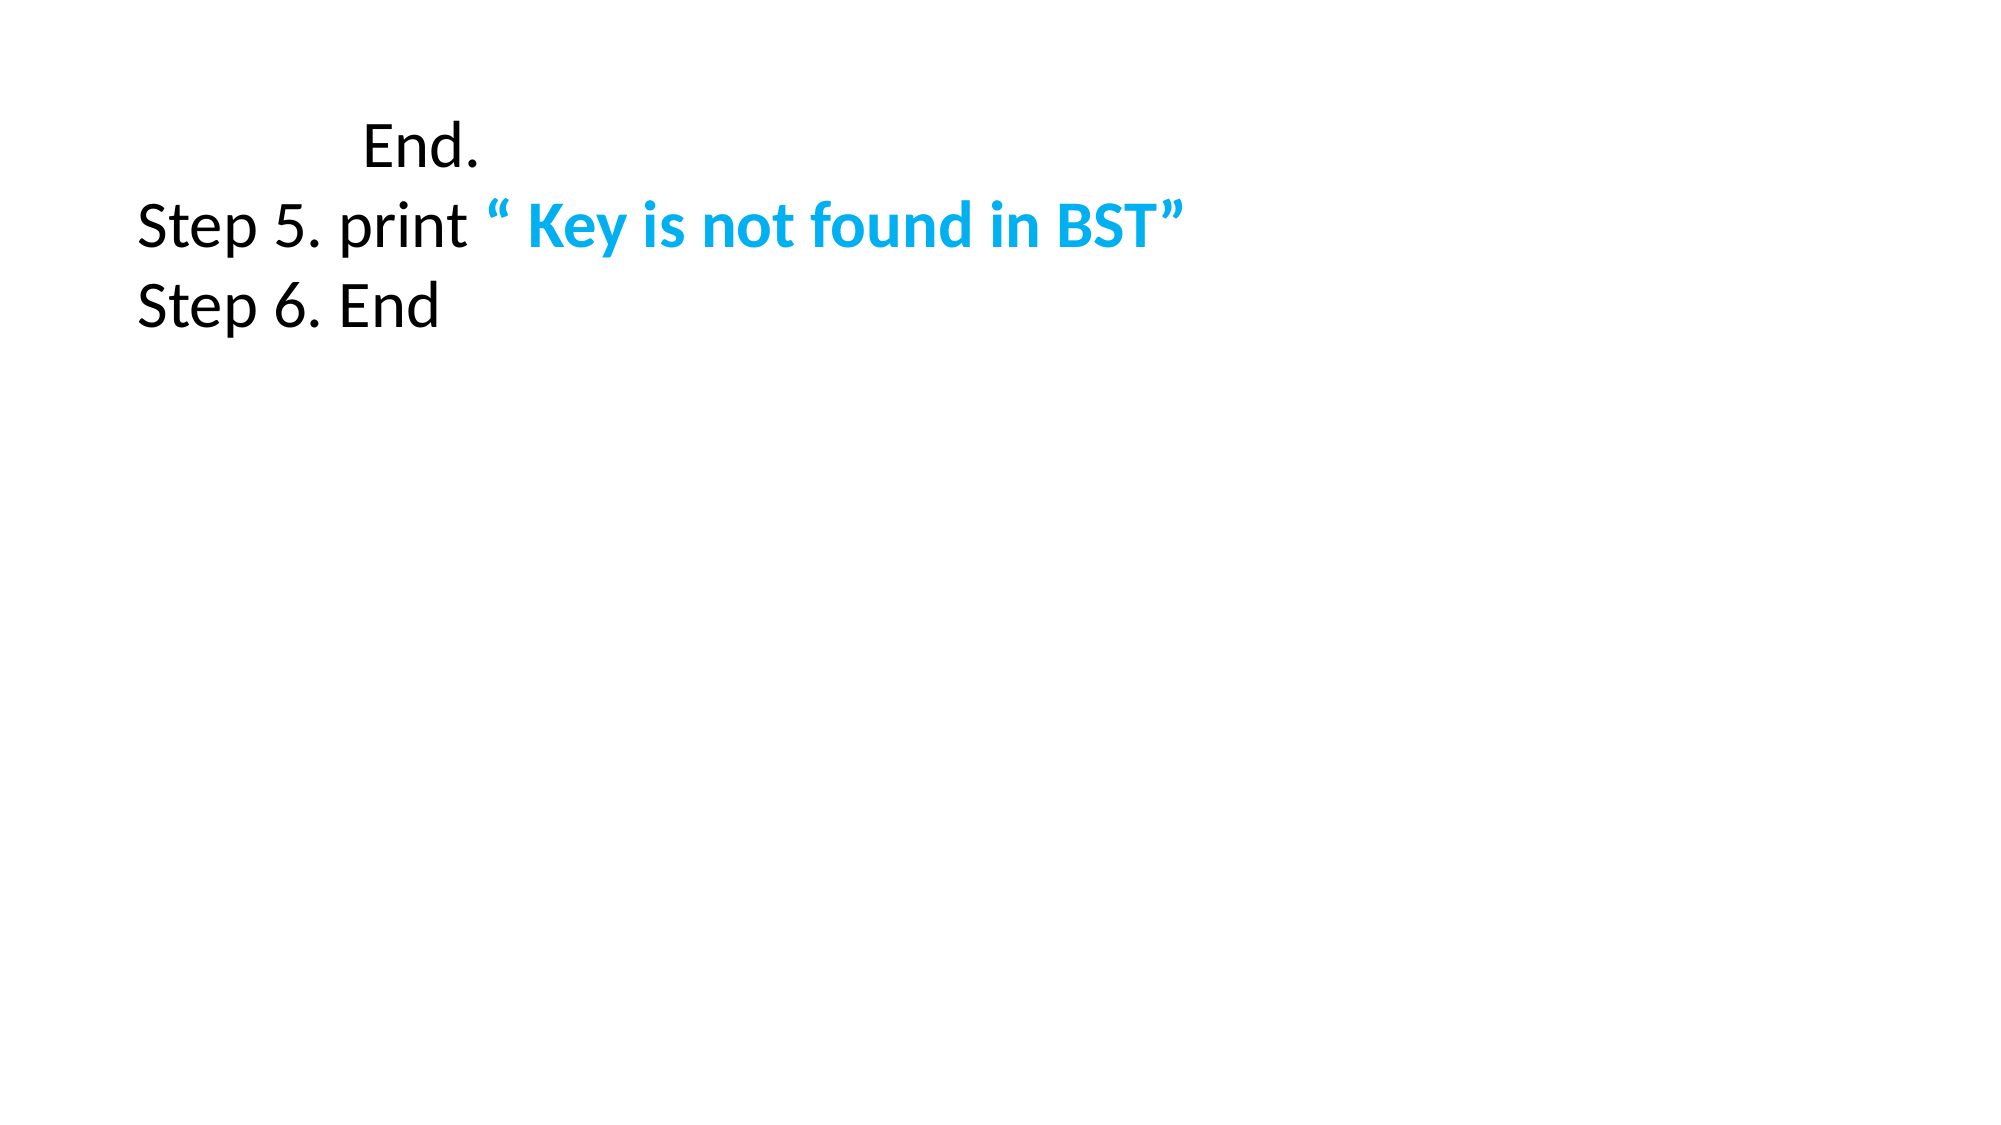

End.
Step 5. print “ Key is not found in BST”
Step 6. End